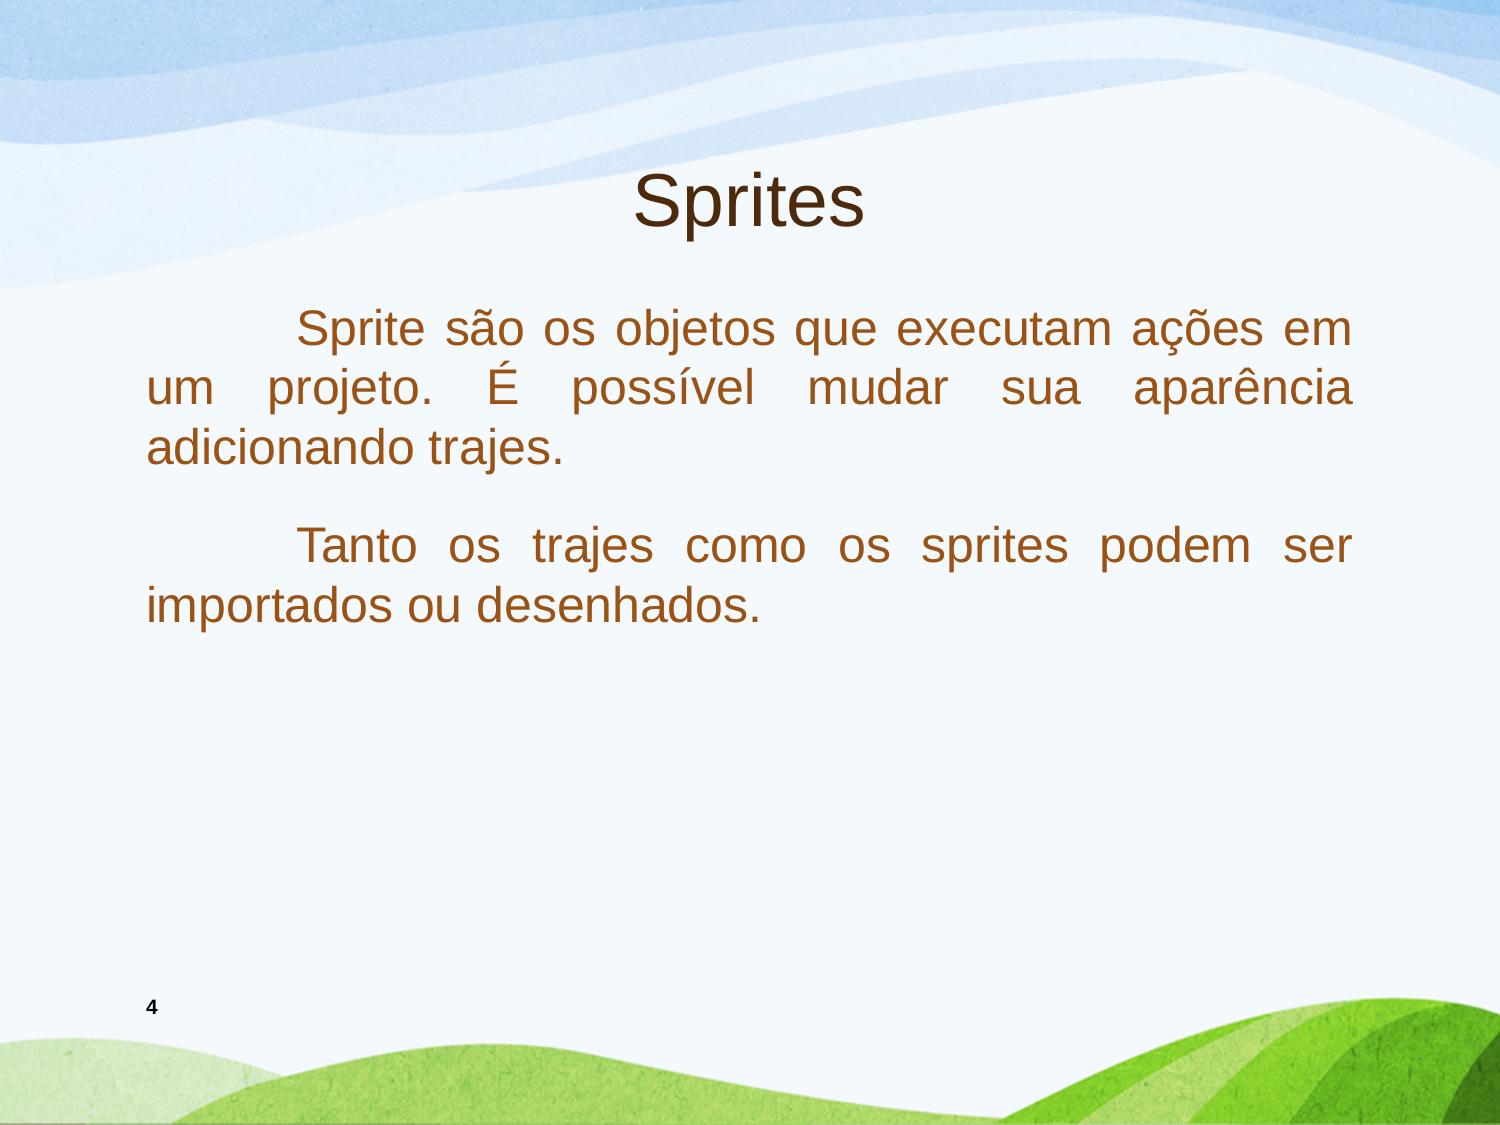

# Sprites
	Sprite são os objetos que executam ações em um projeto. É possível mudar sua aparência adicionando trajes.
	Tanto os trajes como os sprites podem ser importados ou desenhados.

4